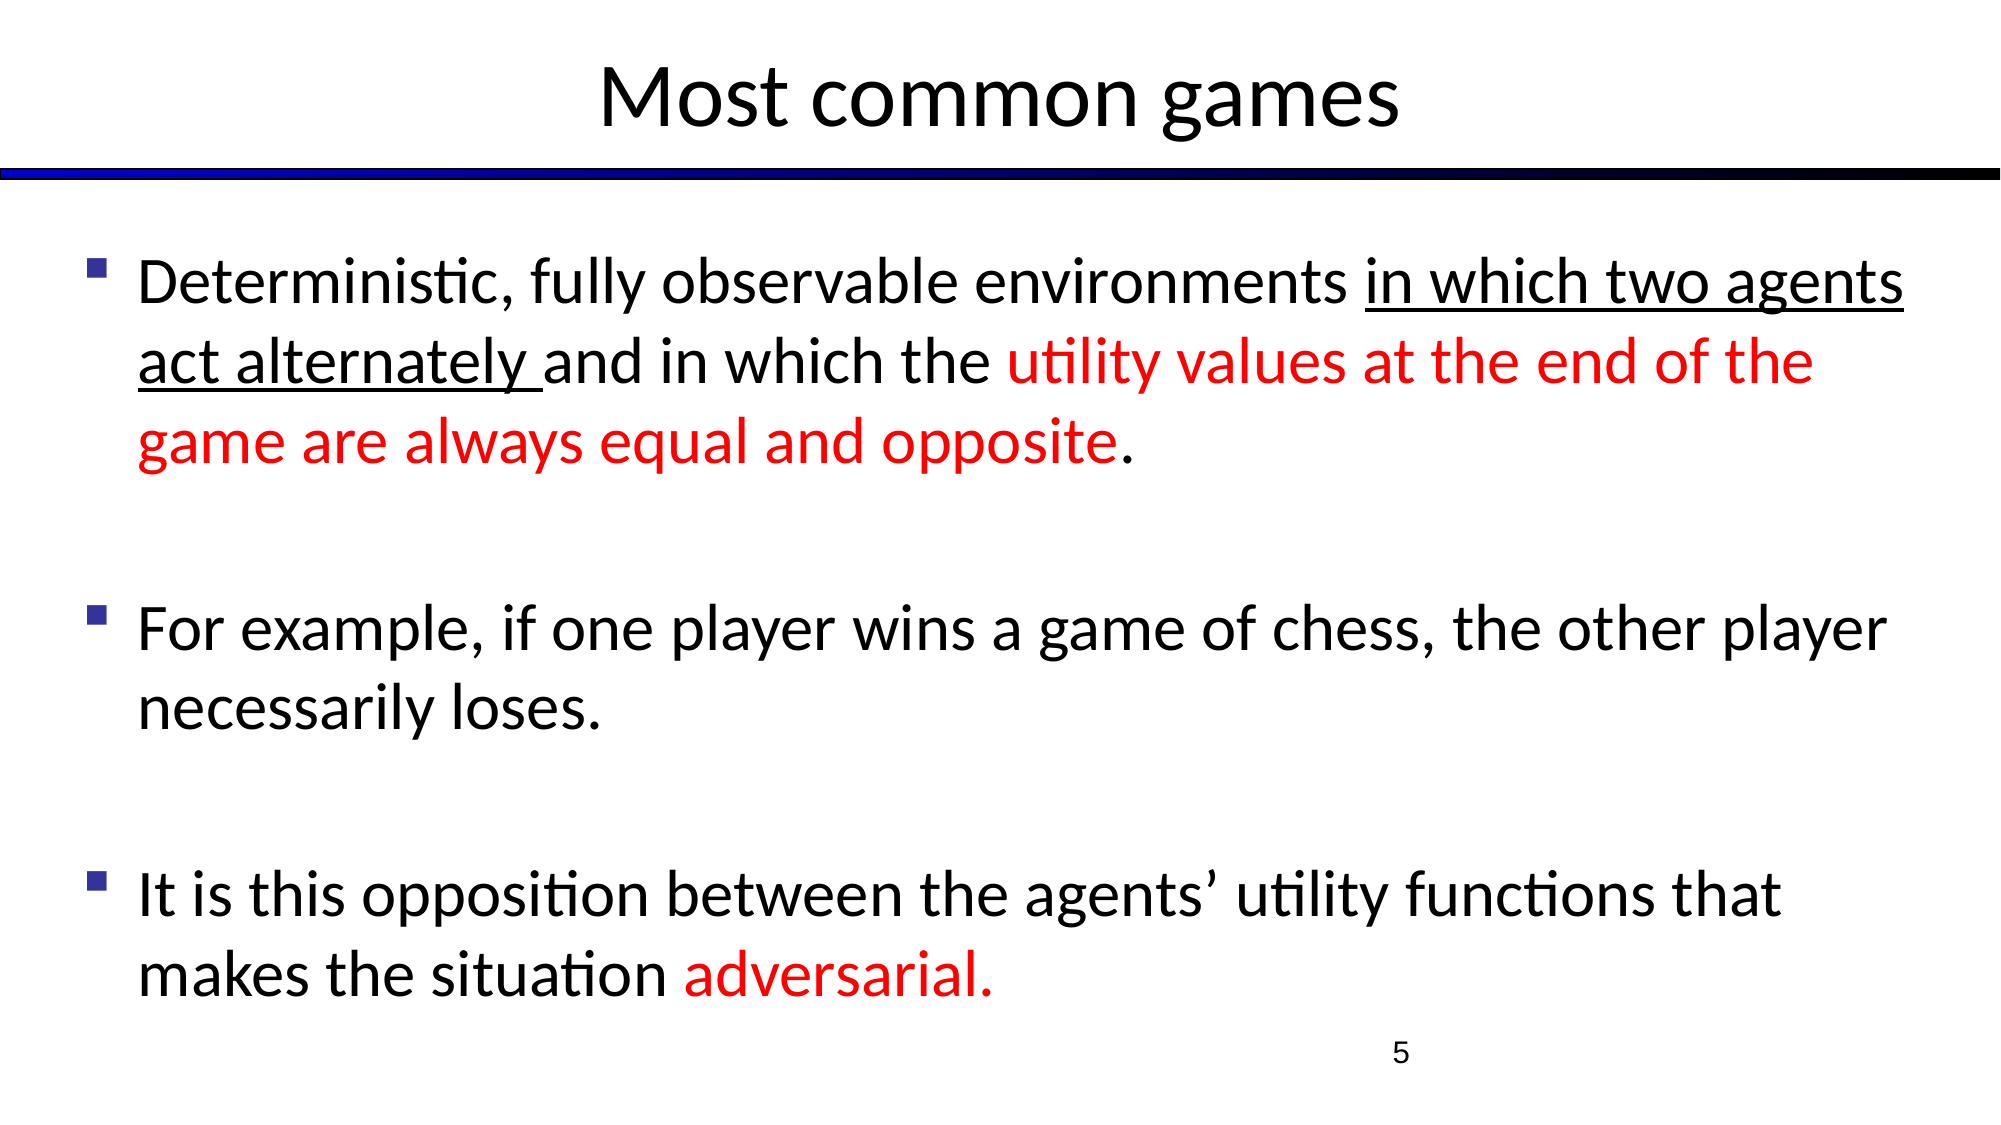

# Most common games
Deterministic, fully observable environments in which two agents act alternately and in which the utility values at the end of the game are always equal and opposite.

For example, if one player wins a game of chess, the other player necessarily loses.

It is this opposition between the agents’ utility functions that makes the situation adversarial.

5